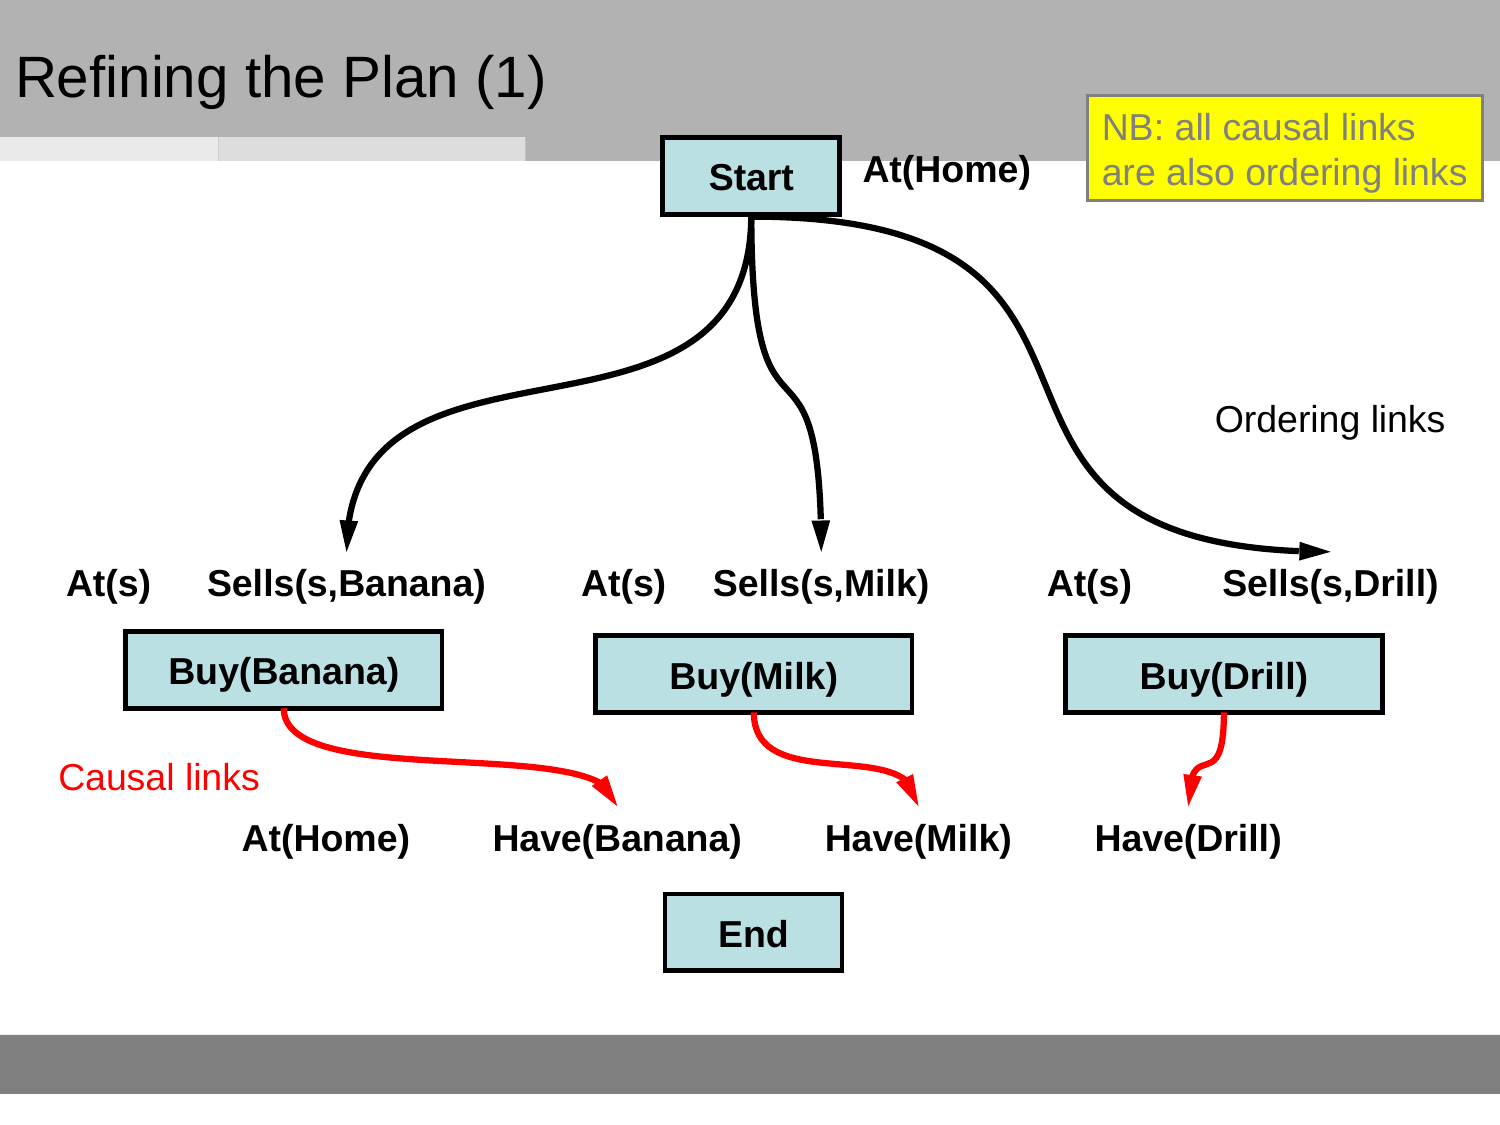

# Refining the Plan (1)
NB: all causal links
are also ordering links
At(Home)

Start
Ordering links
At(s)
Sells(s,Banana)
At(s)
Sells(s,Milk)
At(s)
Sells(s,Drill)
Buy(Banana)
Buy(Milk)
Buy(Drill)
Causal links
At(Home)
Have(Banana)
Have(Milk)
Have(Drill)
End